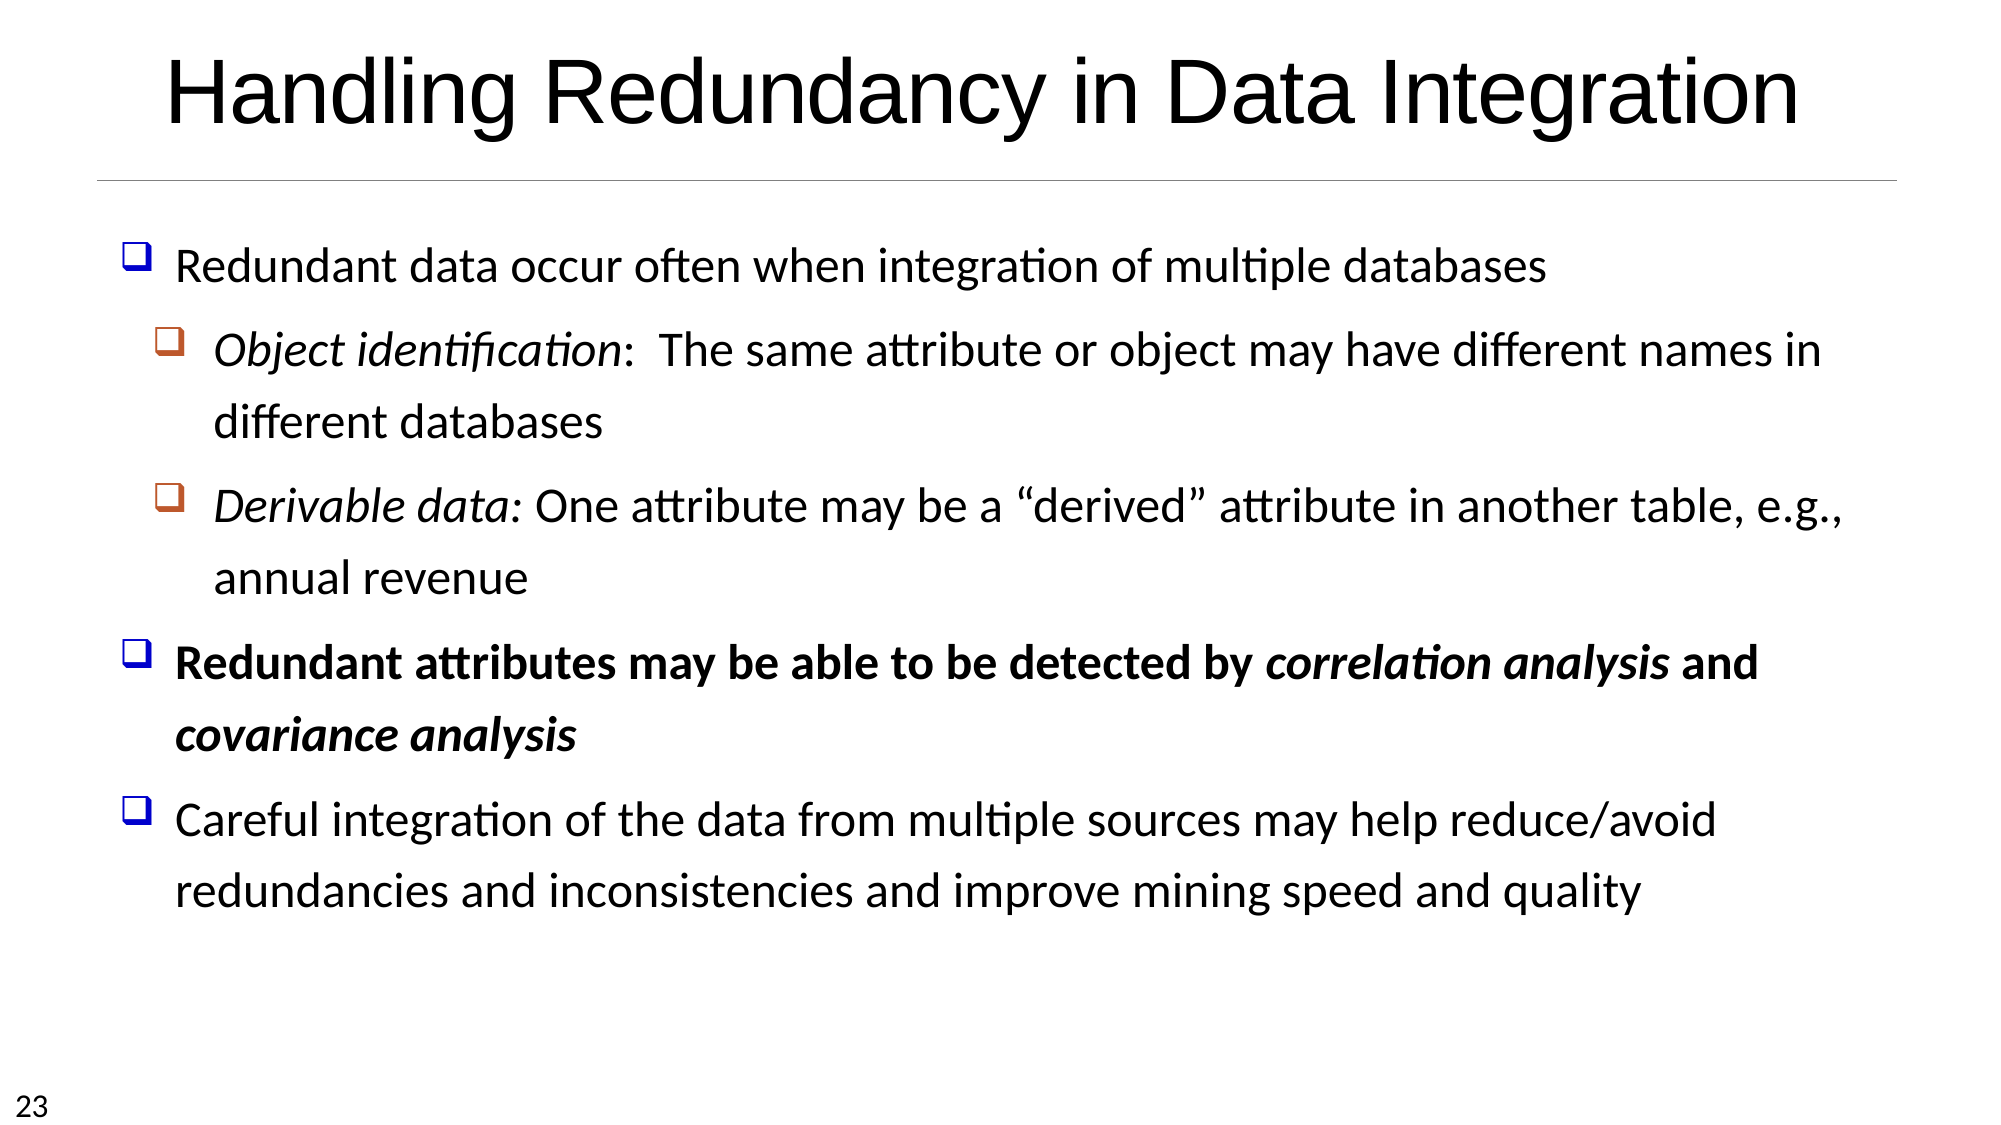

# Handling Redundancy in Data Integration
Redundant data occur often when integration of multiple databases
Object identification:  The same attribute or object may have different names in different databases
Derivable data: One attribute may be a “derived” attribute in another table, e.g., annual revenue
Redundant attributes may be able to be detected by correlation analysis and covariance analysis
Careful integration of the data from multiple sources may help reduce/avoid redundancies and inconsistencies and improve mining speed and quality